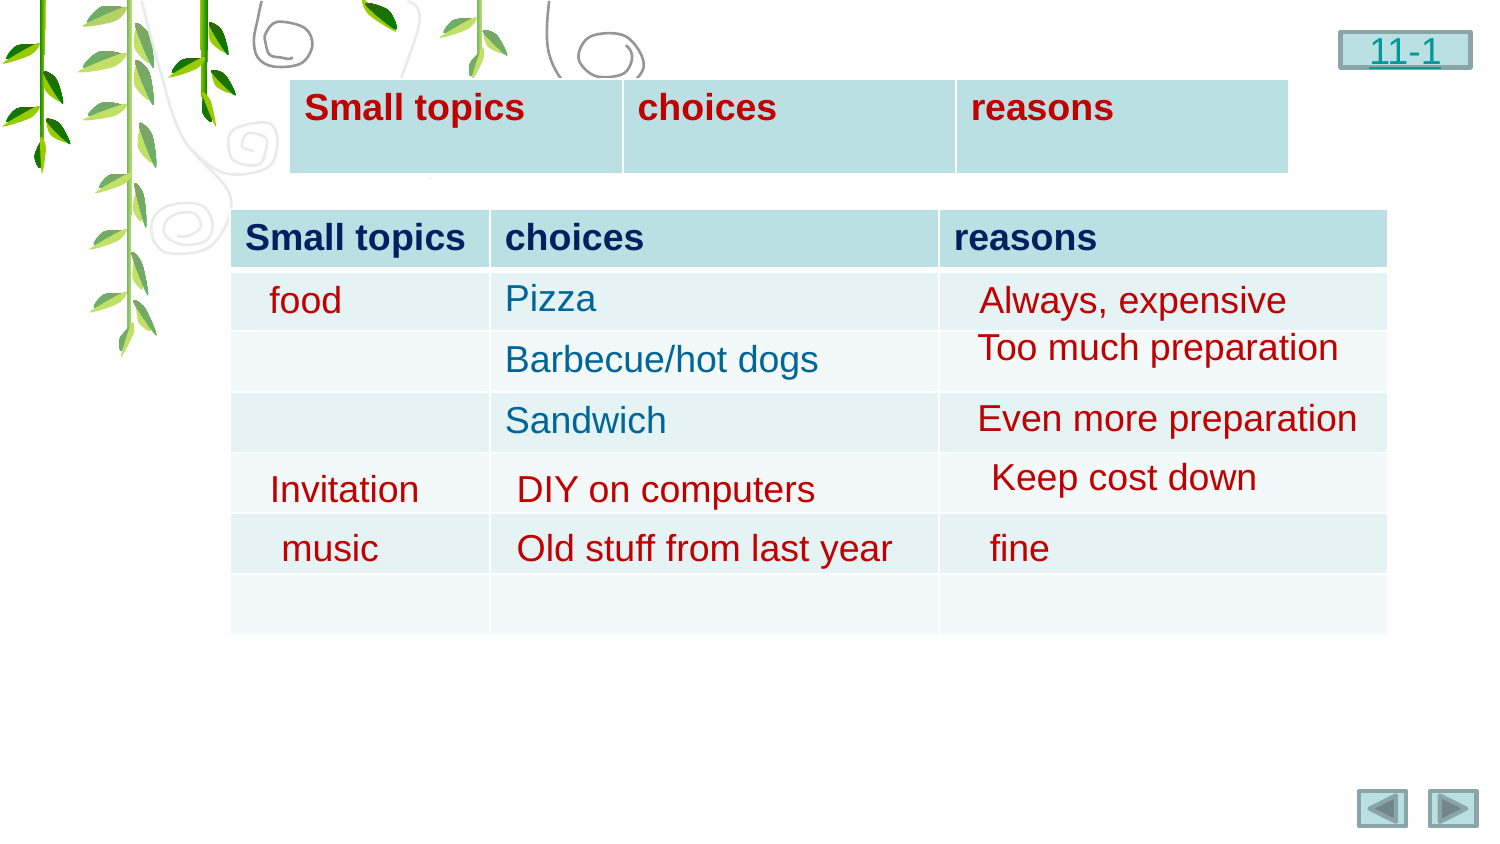

11-1
| Small topics | choices | reasons |
| --- | --- | --- |
| Small topics | choices | reasons |
| --- | --- | --- |
|  | Pizza |  |
|  | Barbecue/hot dogs |  |
|  | Sandwich |  |
|  |  |  |
|  |  |  |
|  |  |  |
food
Always, expensive
Too much preparation
Even more preparation
Keep cost down
Invitation
DIY on computers
music
Old stuff from last year
fine